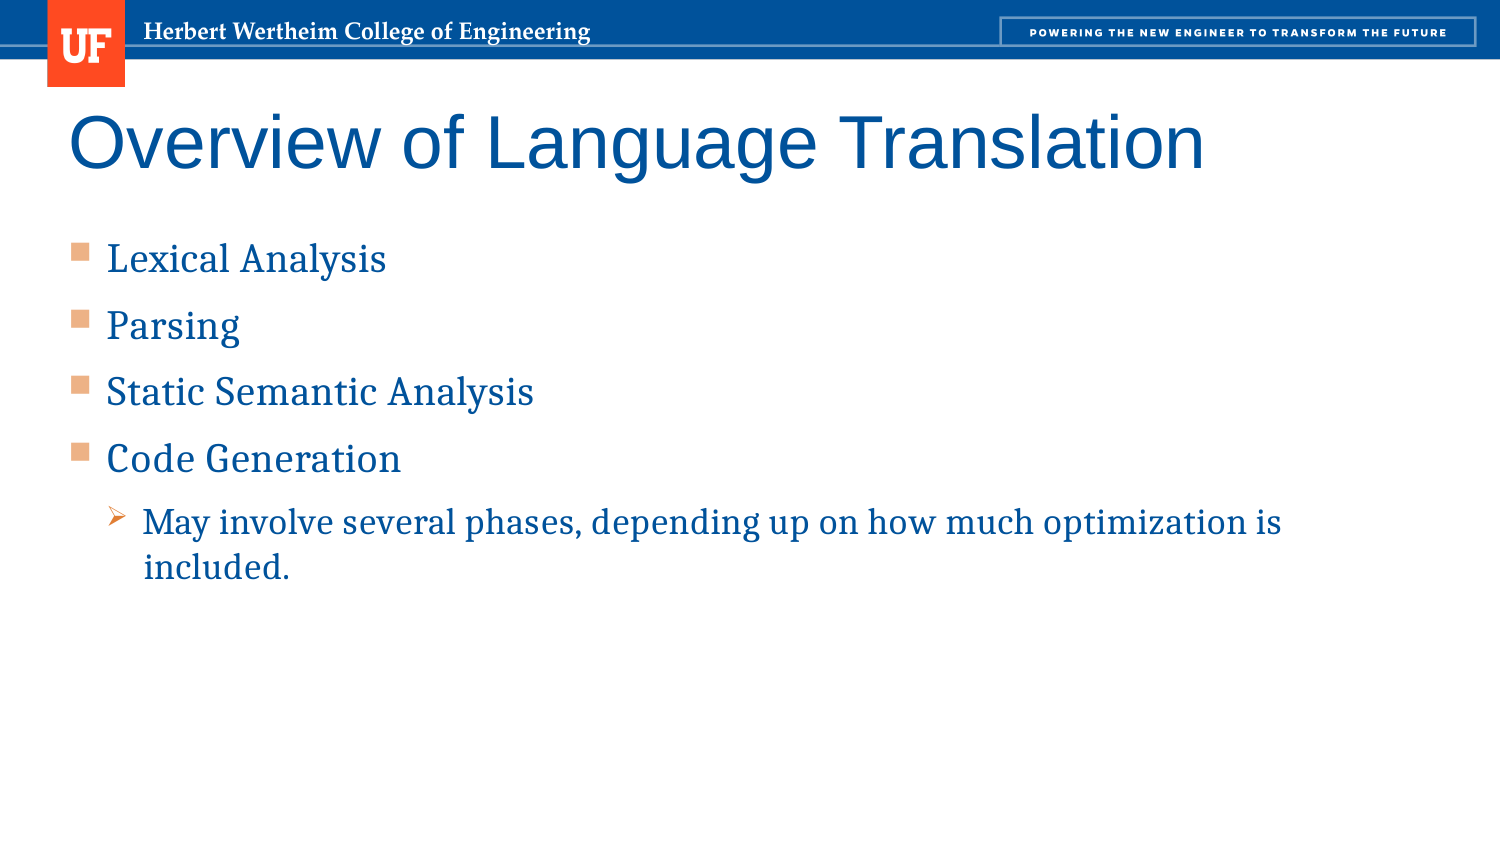

# Overview of Language Translation
Lexical Analysis
Parsing
Static Semantic Analysis
Code Generation
May involve several phases, depending up on how much optimization is included.